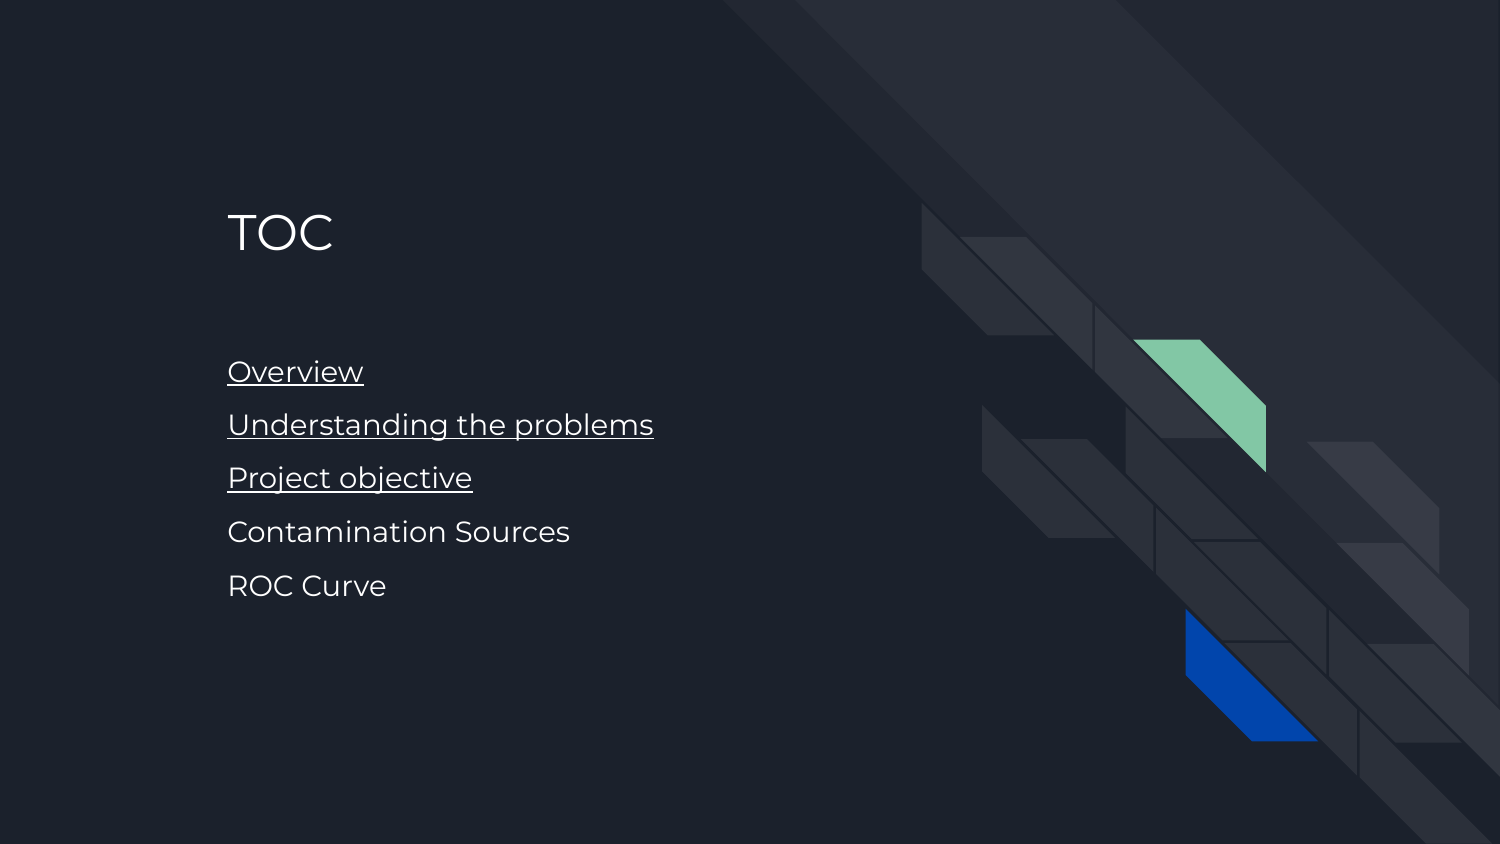

# TOC
Overview
Understanding the problems
Project objective
Contamination Sources
ROC Curve